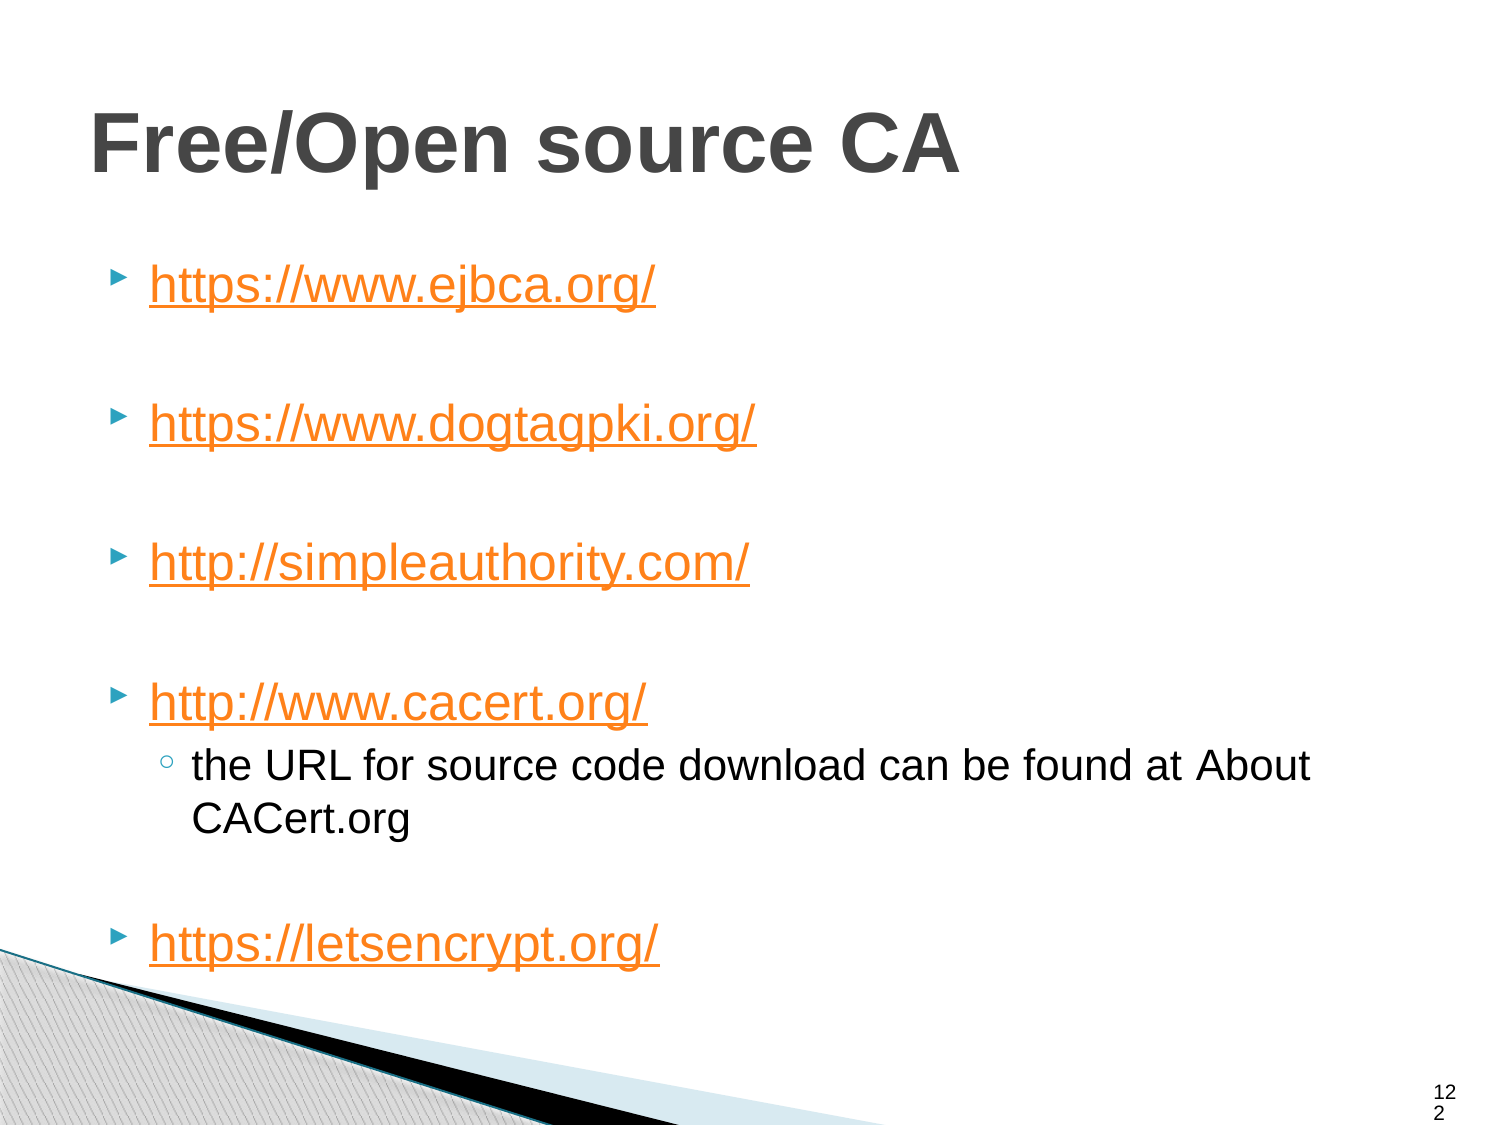

# Free/Open source CA
https://www.ejbca.org/

https://www.dogtagpki.org/

http://simpleauthority.com/

http://www.cacert.org/
the URL for source code download can be found at About CACert.org

https://letsencrypt.org/

122